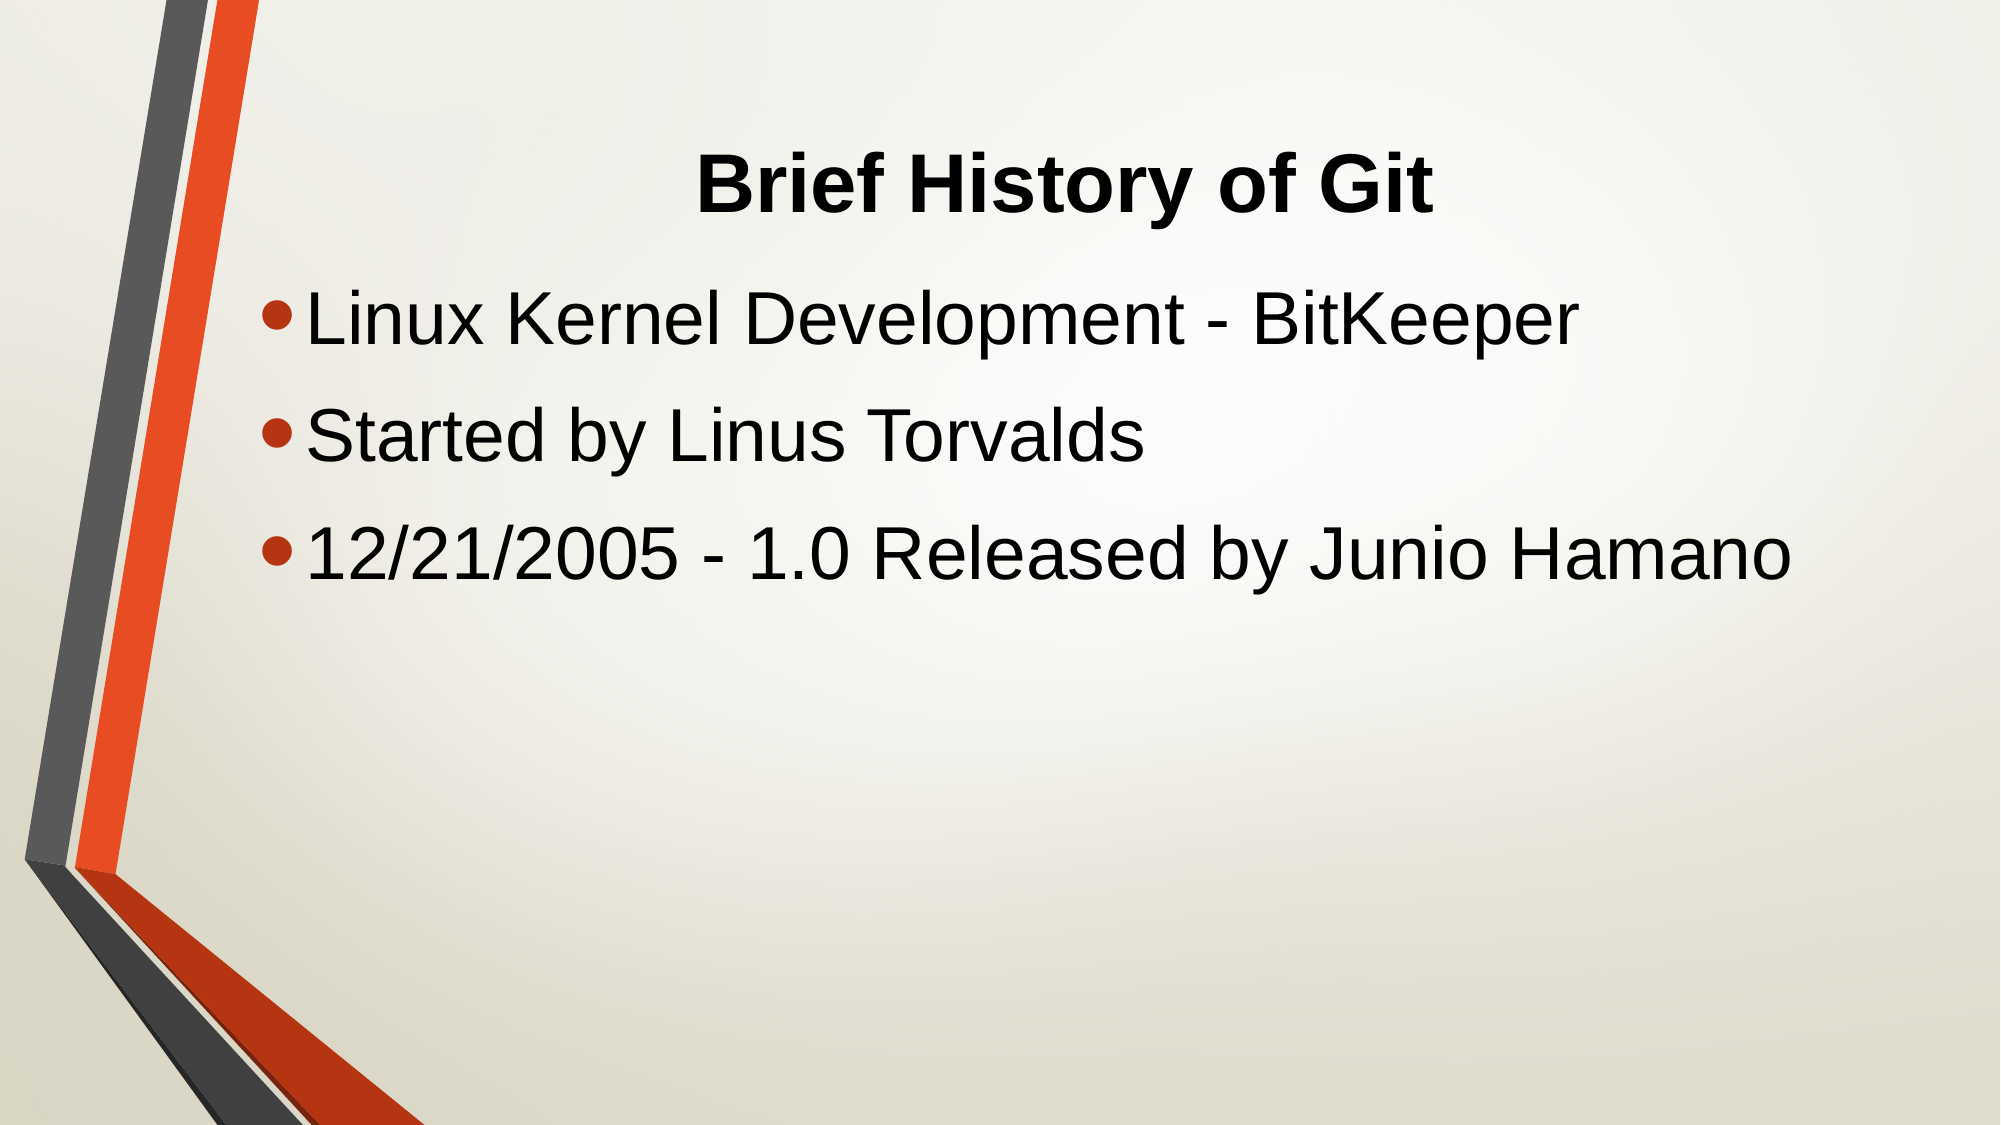

# Brief History of Git
Linux Kernel Development - BitKeeper
Started by Linus Torvalds
12/21/2005 - 1.0 Released by Junio Hamano